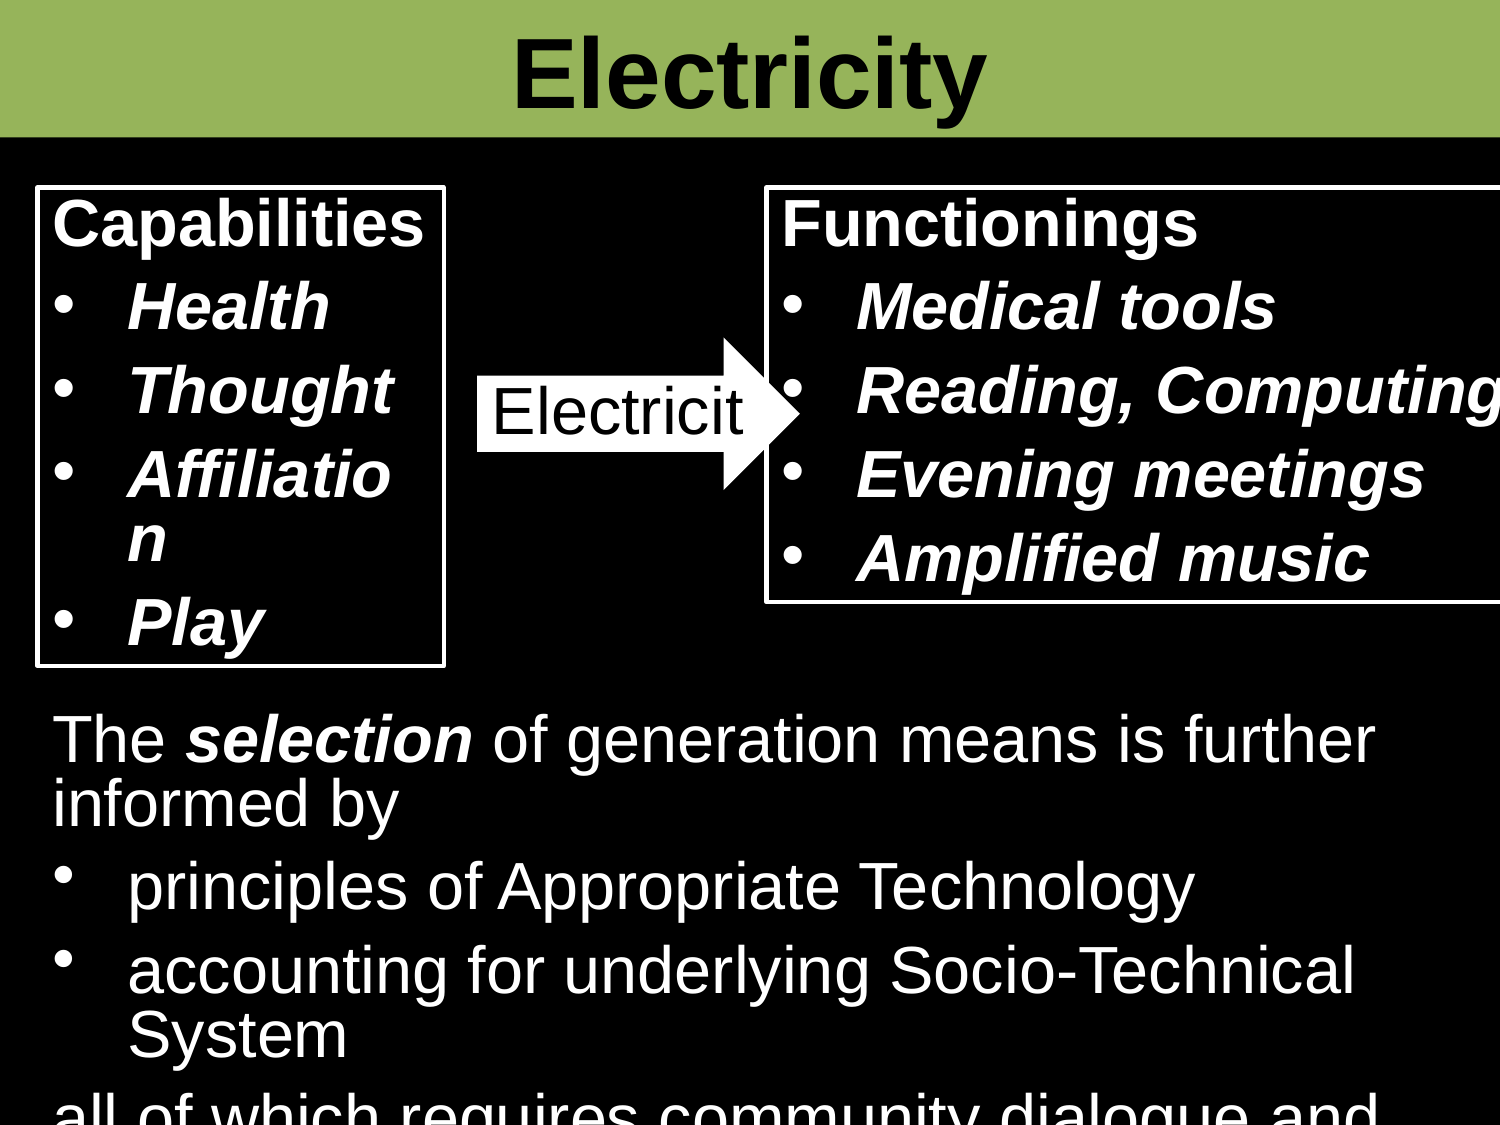

# Electricity
Capabilities
Health
Thought
Affiliation
Play
Functionings
Medical tools
Reading, Computing
Evening meetings
Amplified music
Electricity
The selection of generation means is further informed by
principles of Appropriate Technology
accounting for underlying Socio-Technical System
all of which requires community dialogue and partnership